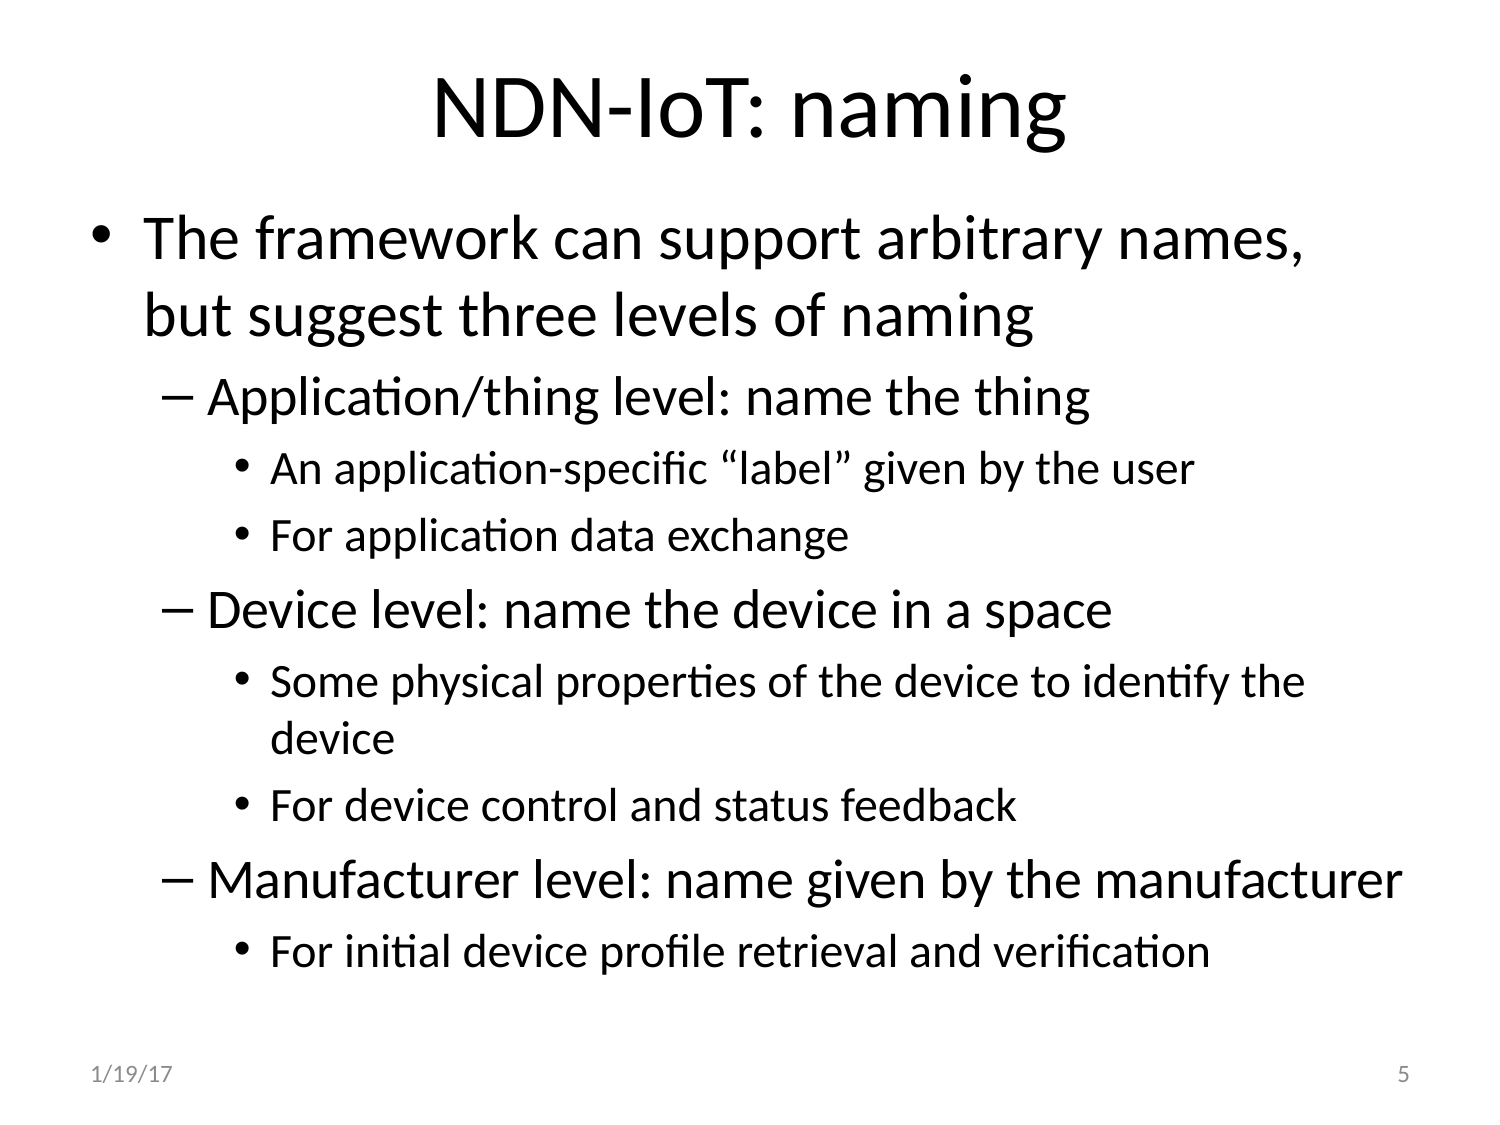

# NDN-IoT: naming
The framework can support arbitrary names, but suggest three levels of naming
Application/thing level: name the thing
An application-specific “label” given by the user
For application data exchange
Device level: name the device in a space
Some physical properties of the device to identify the device
For device control and status feedback
Manufacturer level: name given by the manufacturer
For initial device profile retrieval and verification
1/19/17
5